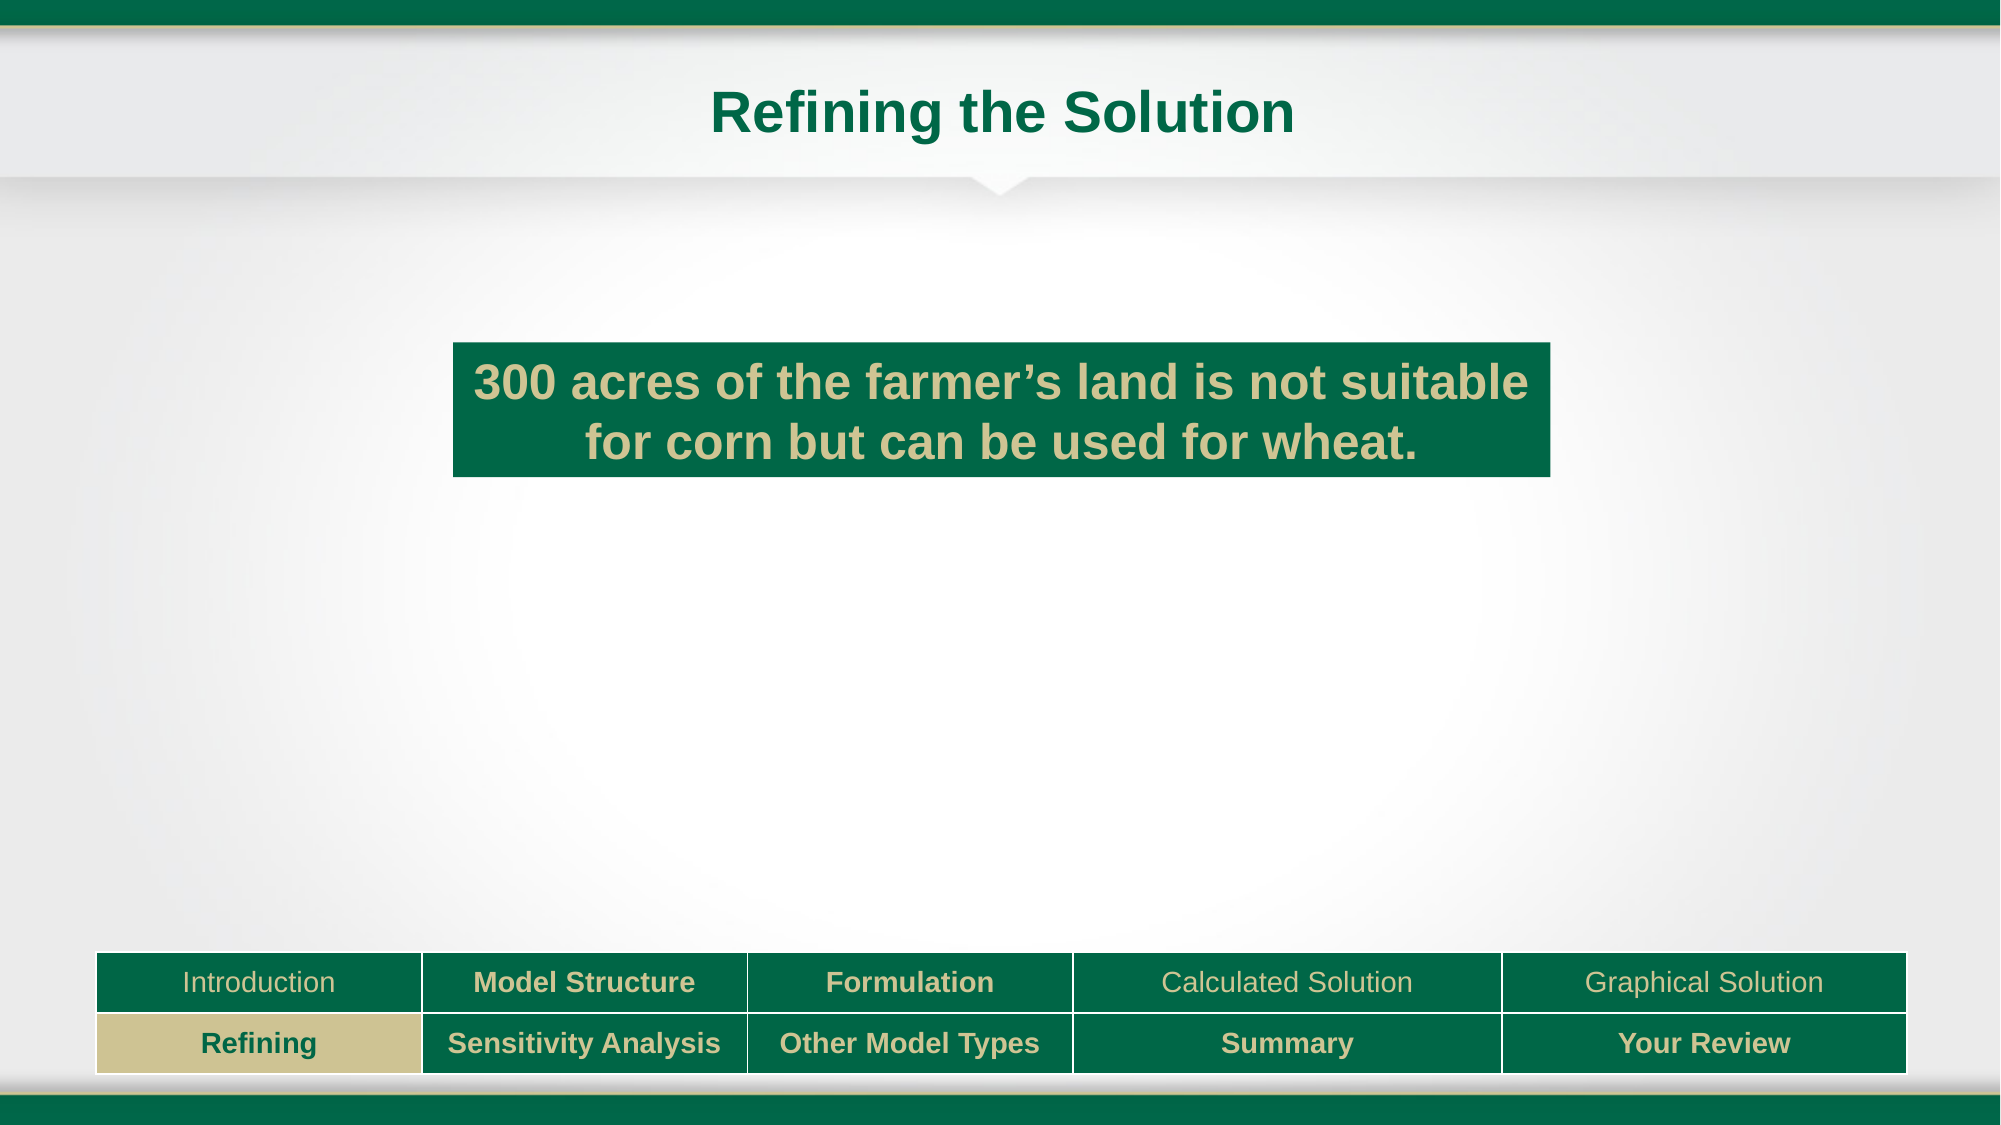

# Refining the Solution
300 acres of the farmer’s land is not suitable for corn but can be used for wheat.

| Introduction | Model Structure | Formulation | Calculated Solution | Graphical Solution |
| --- | --- | --- | --- | --- |
| Refining | Sensitivity Analysis | Other Model Types | Summary | Your Review |